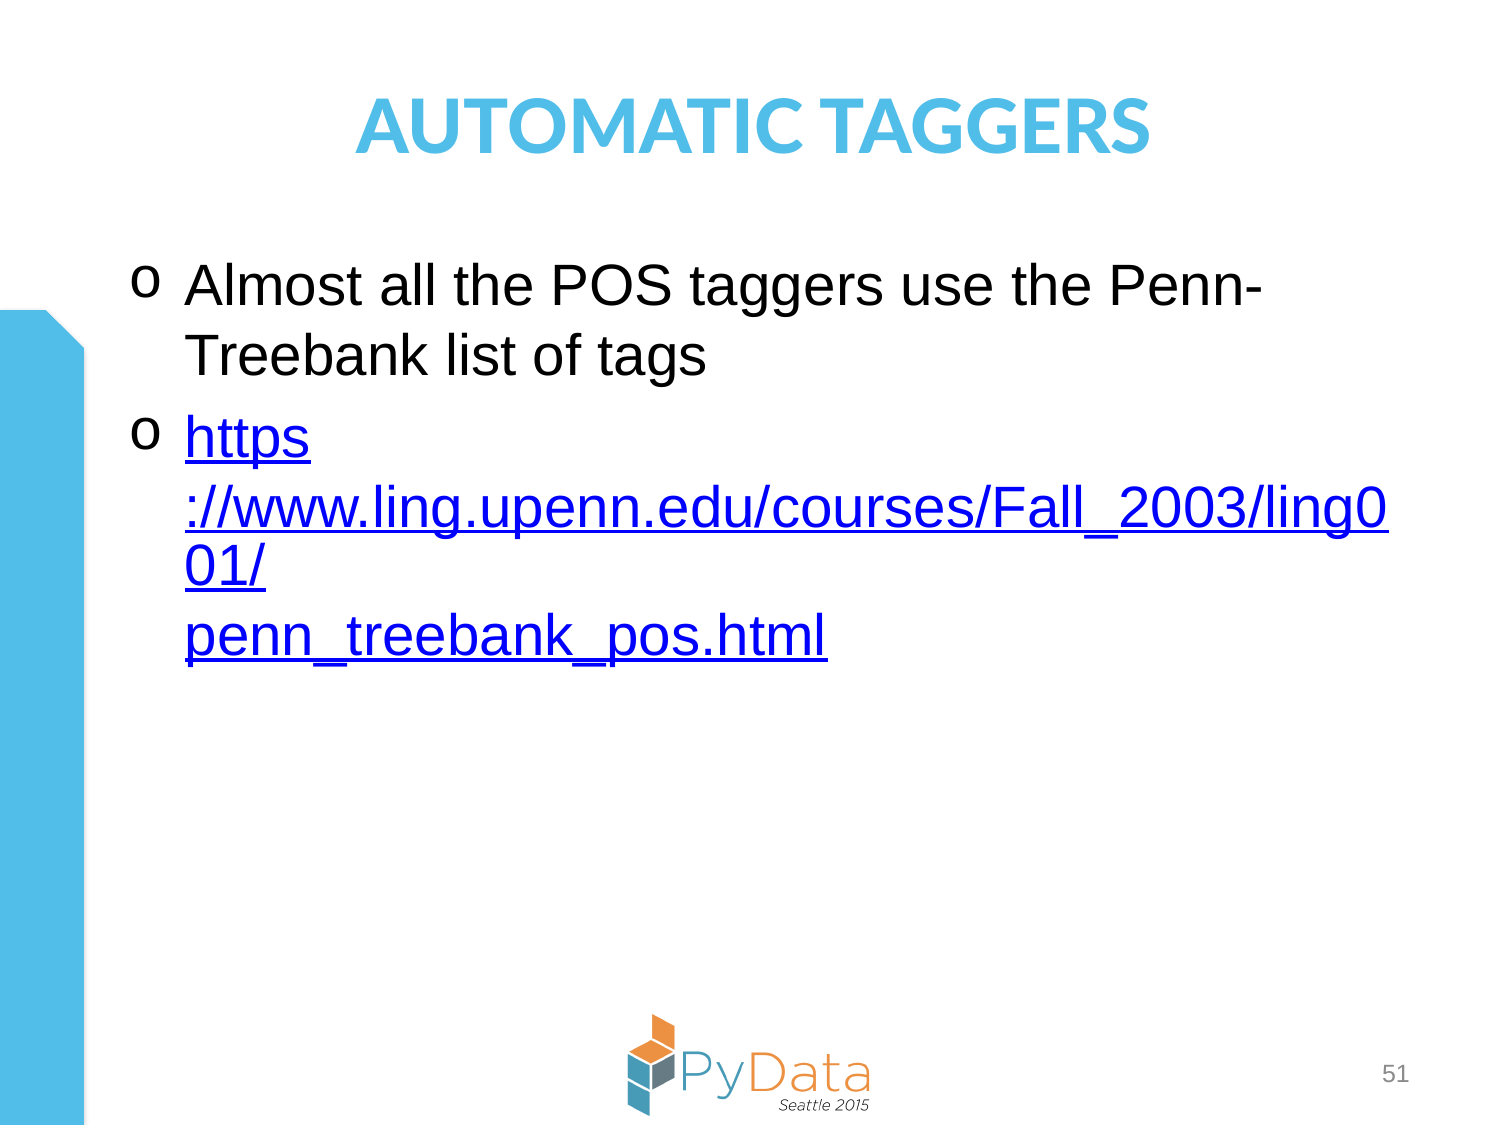

# Automatic Taggers
Almost all the POS taggers use the Penn-Treebank list of tags
https://www.ling.upenn.edu/courses/Fall_2003/ling001/penn_treebank_pos.html

51